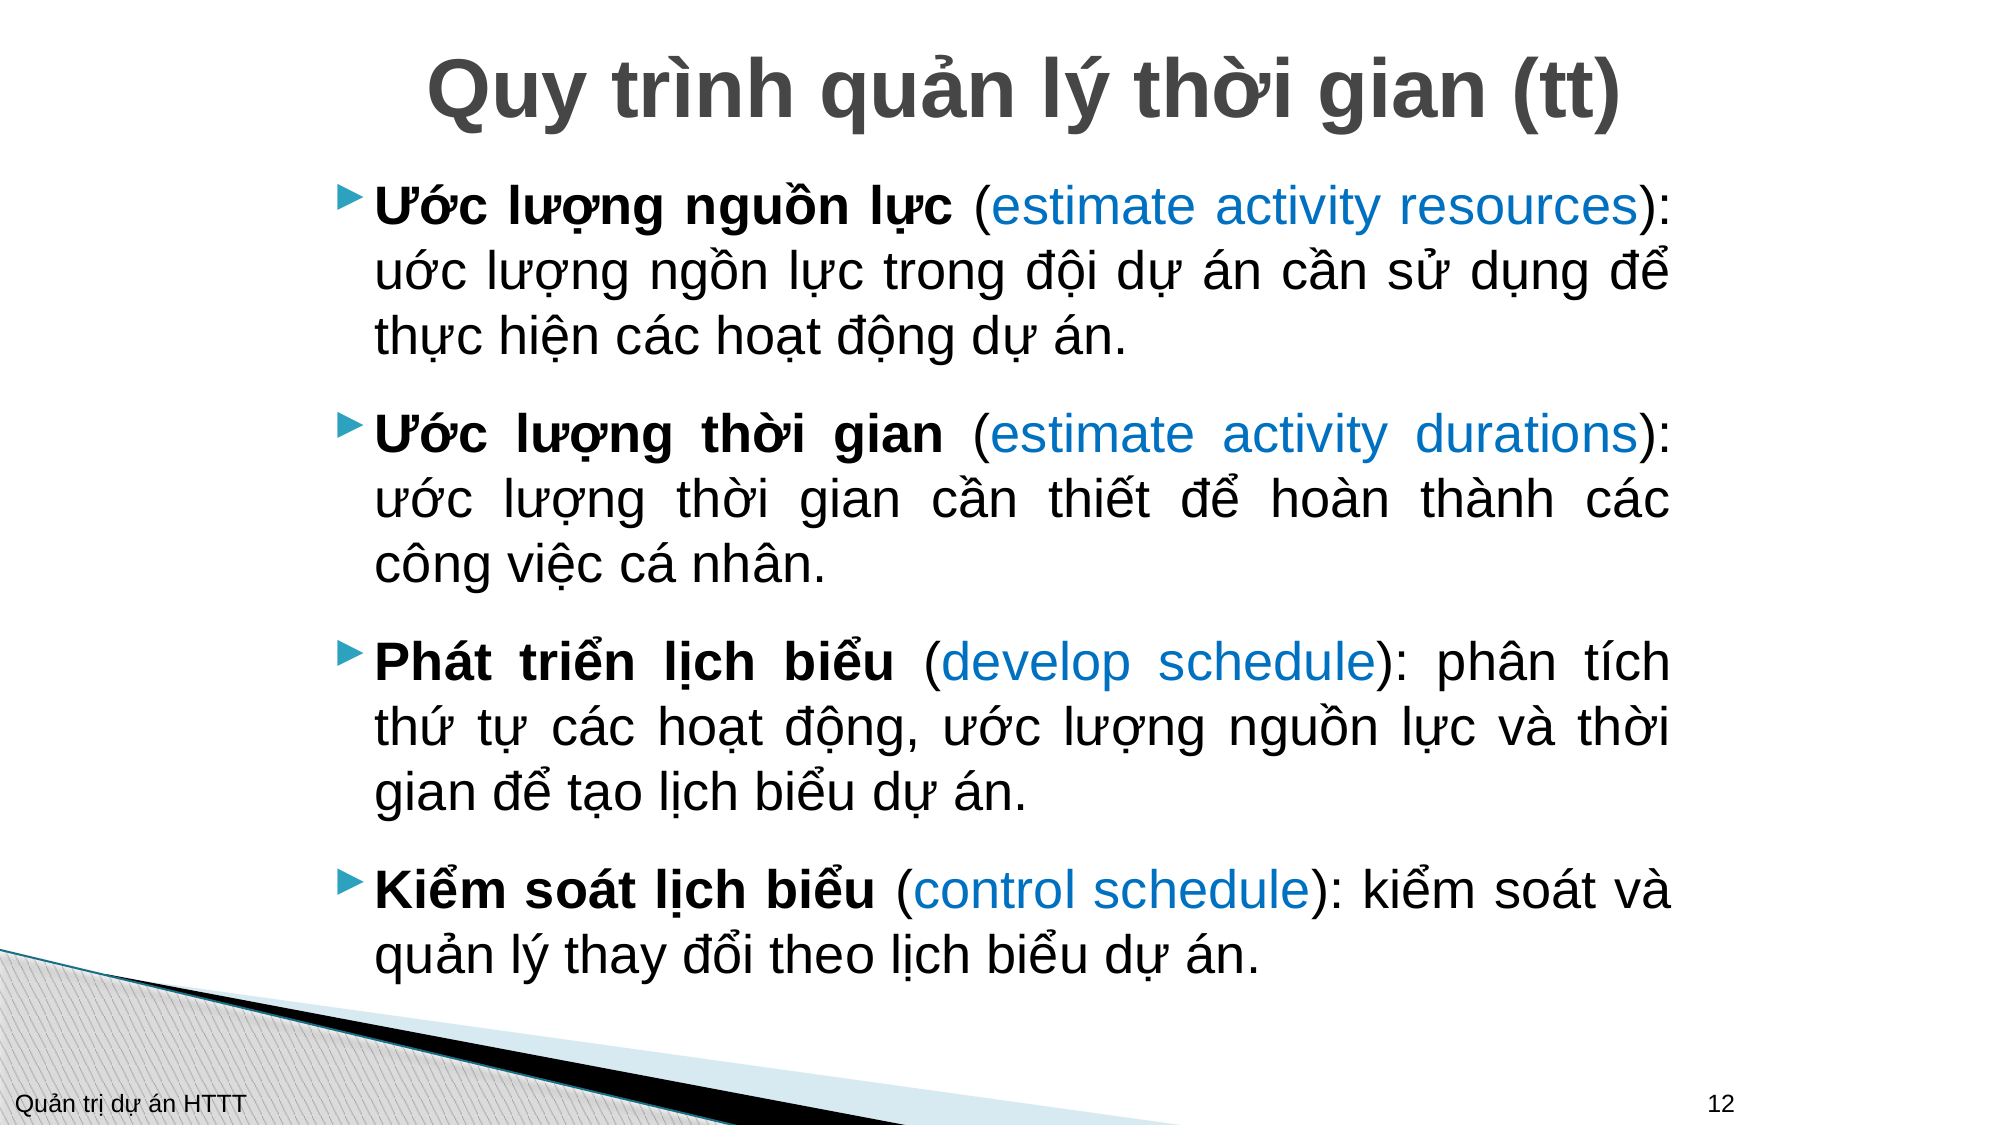

# Quy trình quản lý thời gian (tt)
Ước lượng nguồn lực (estimate activity resources): uớc lượng ngồn lực trong đội dự án cần sử dụng để thực hiện các hoạt động dự án.
Ước lượng thời gian (estimate activity durations): ước lượng thời gian cần thiết để hoàn thành các công việc cá nhân.
Phát triển lịch biểu (develop schedule): phân tích thứ tự các hoạt động, ước lượng nguồn lực và thời gian để tạo lịch biểu dự án.
Kiểm soát lịch biểu (control schedule): kiểm soát và quản lý thay đổi theo lịch biểu dự án.

12